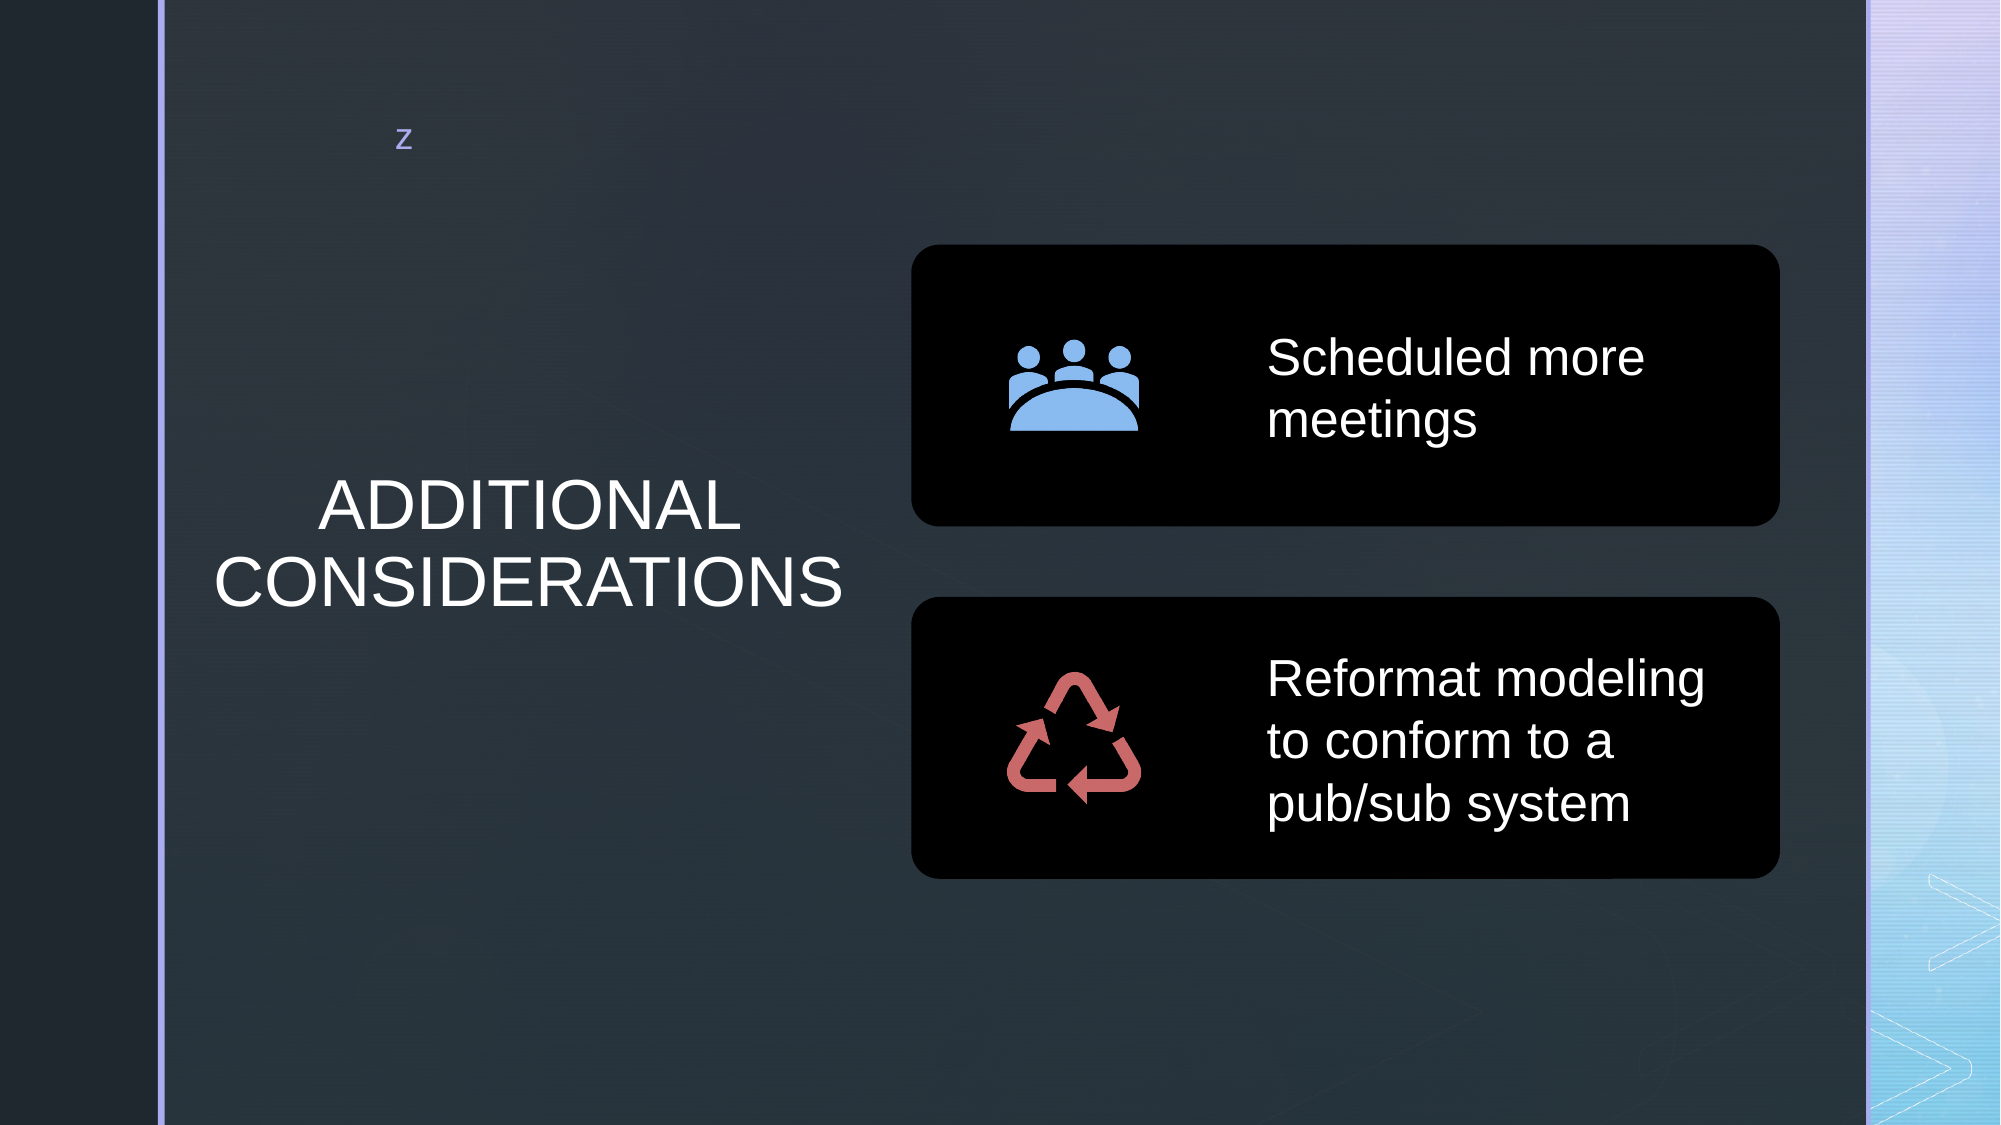

Scheduled more meetings
Reformat modeling to conform to a pub/sub system
# ADDITIONAL CONSIDERATIONS